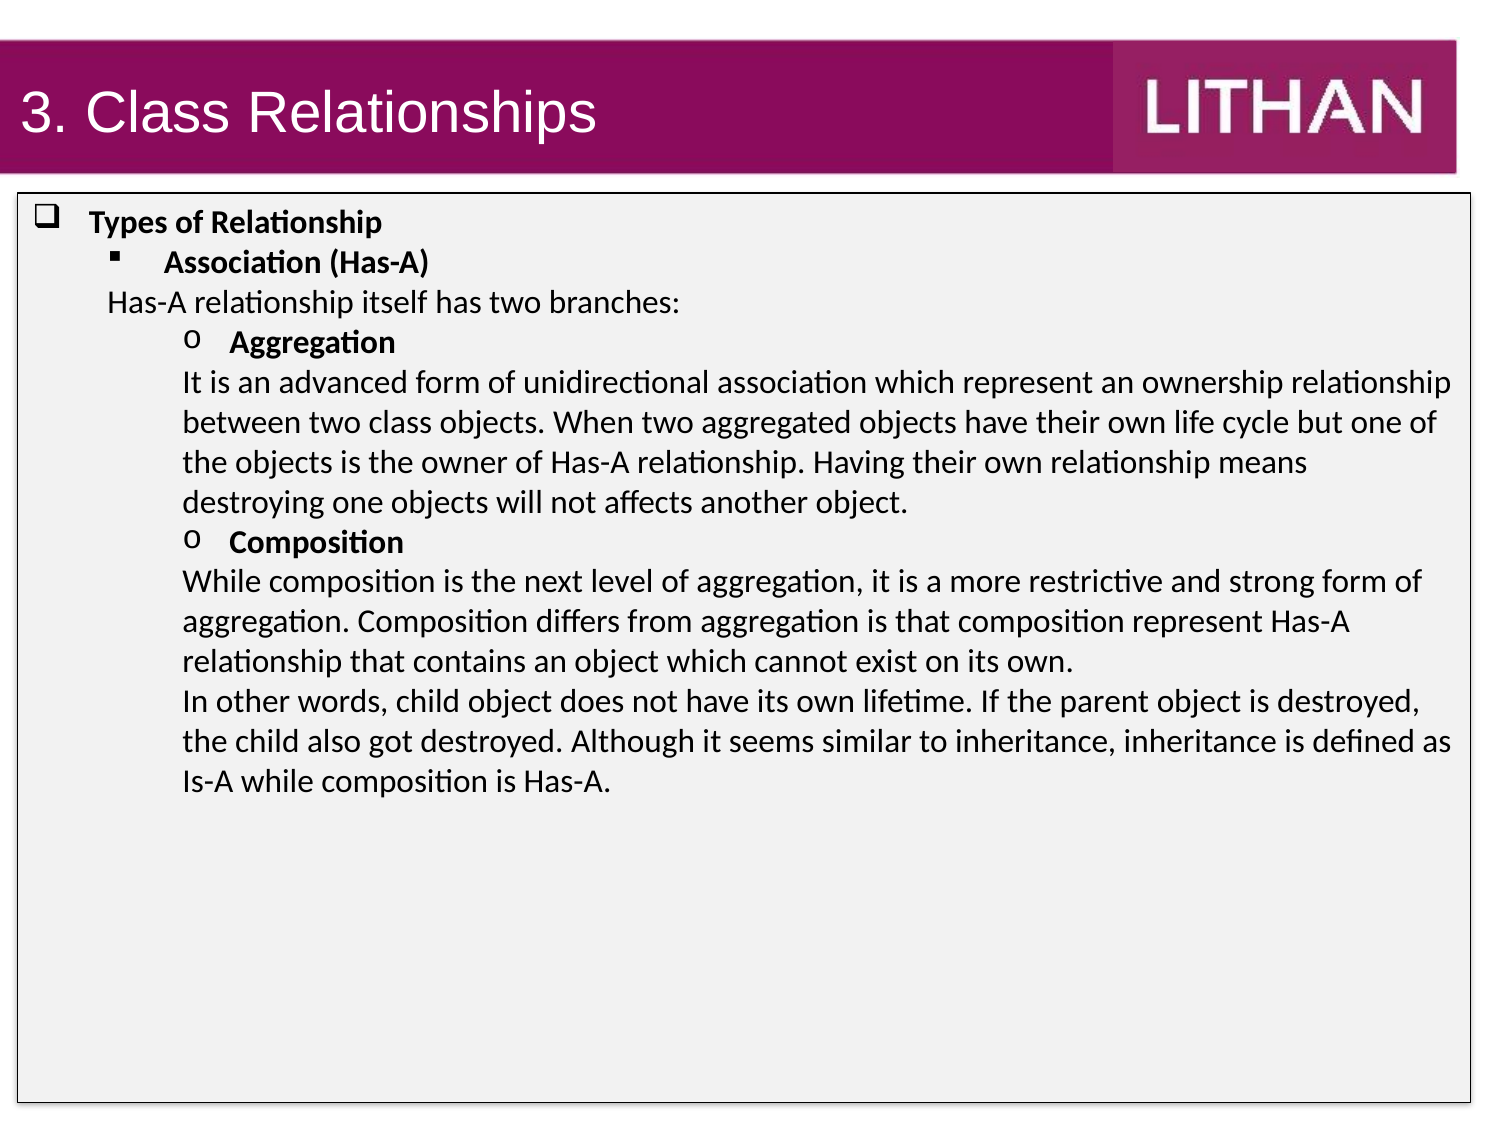

3. Class Relationships
Types of Relationship
Association (Has-A)
Has-A relationship itself has two branches:
Aggregation
It is an advanced form of unidirectional association which represent an ownership relationship between two class objects. When two aggregated objects have their own life cycle but one of the objects is the owner of Has-A relationship. Having their own relationship means destroying one objects will not affects another object.
Composition
While composition is the next level of aggregation, it is a more restrictive and strong form of aggregation. Composition differs from aggregation is that composition represent Has-A relationship that contains an object which cannot exist on its own.
In other words, child object does not have its own lifetime. If the parent object is destroyed, the child also got destroyed. Although it seems similar to inheritance, inheritance is defined as Is-A while composition is Has-A.